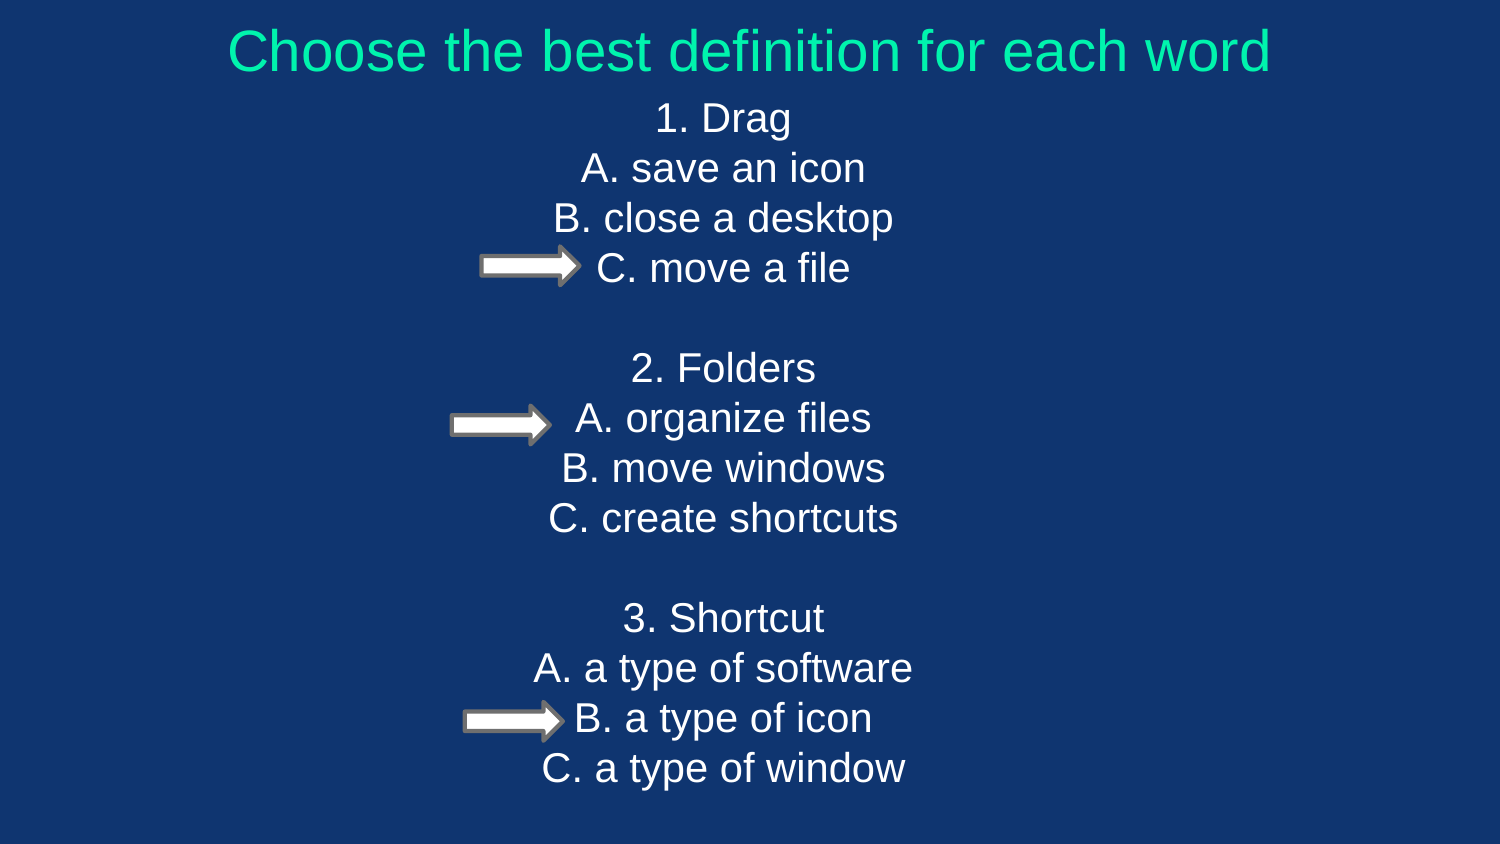

# Choose the best definition for each word
1. Drag
A. save an icon
B. close a desktop
C. move a file

2. Folders
A. organize files
B. move windows
C. create shortcuts

3. Shortcut
A. a type of software
B. a type of icon
C. a type of window